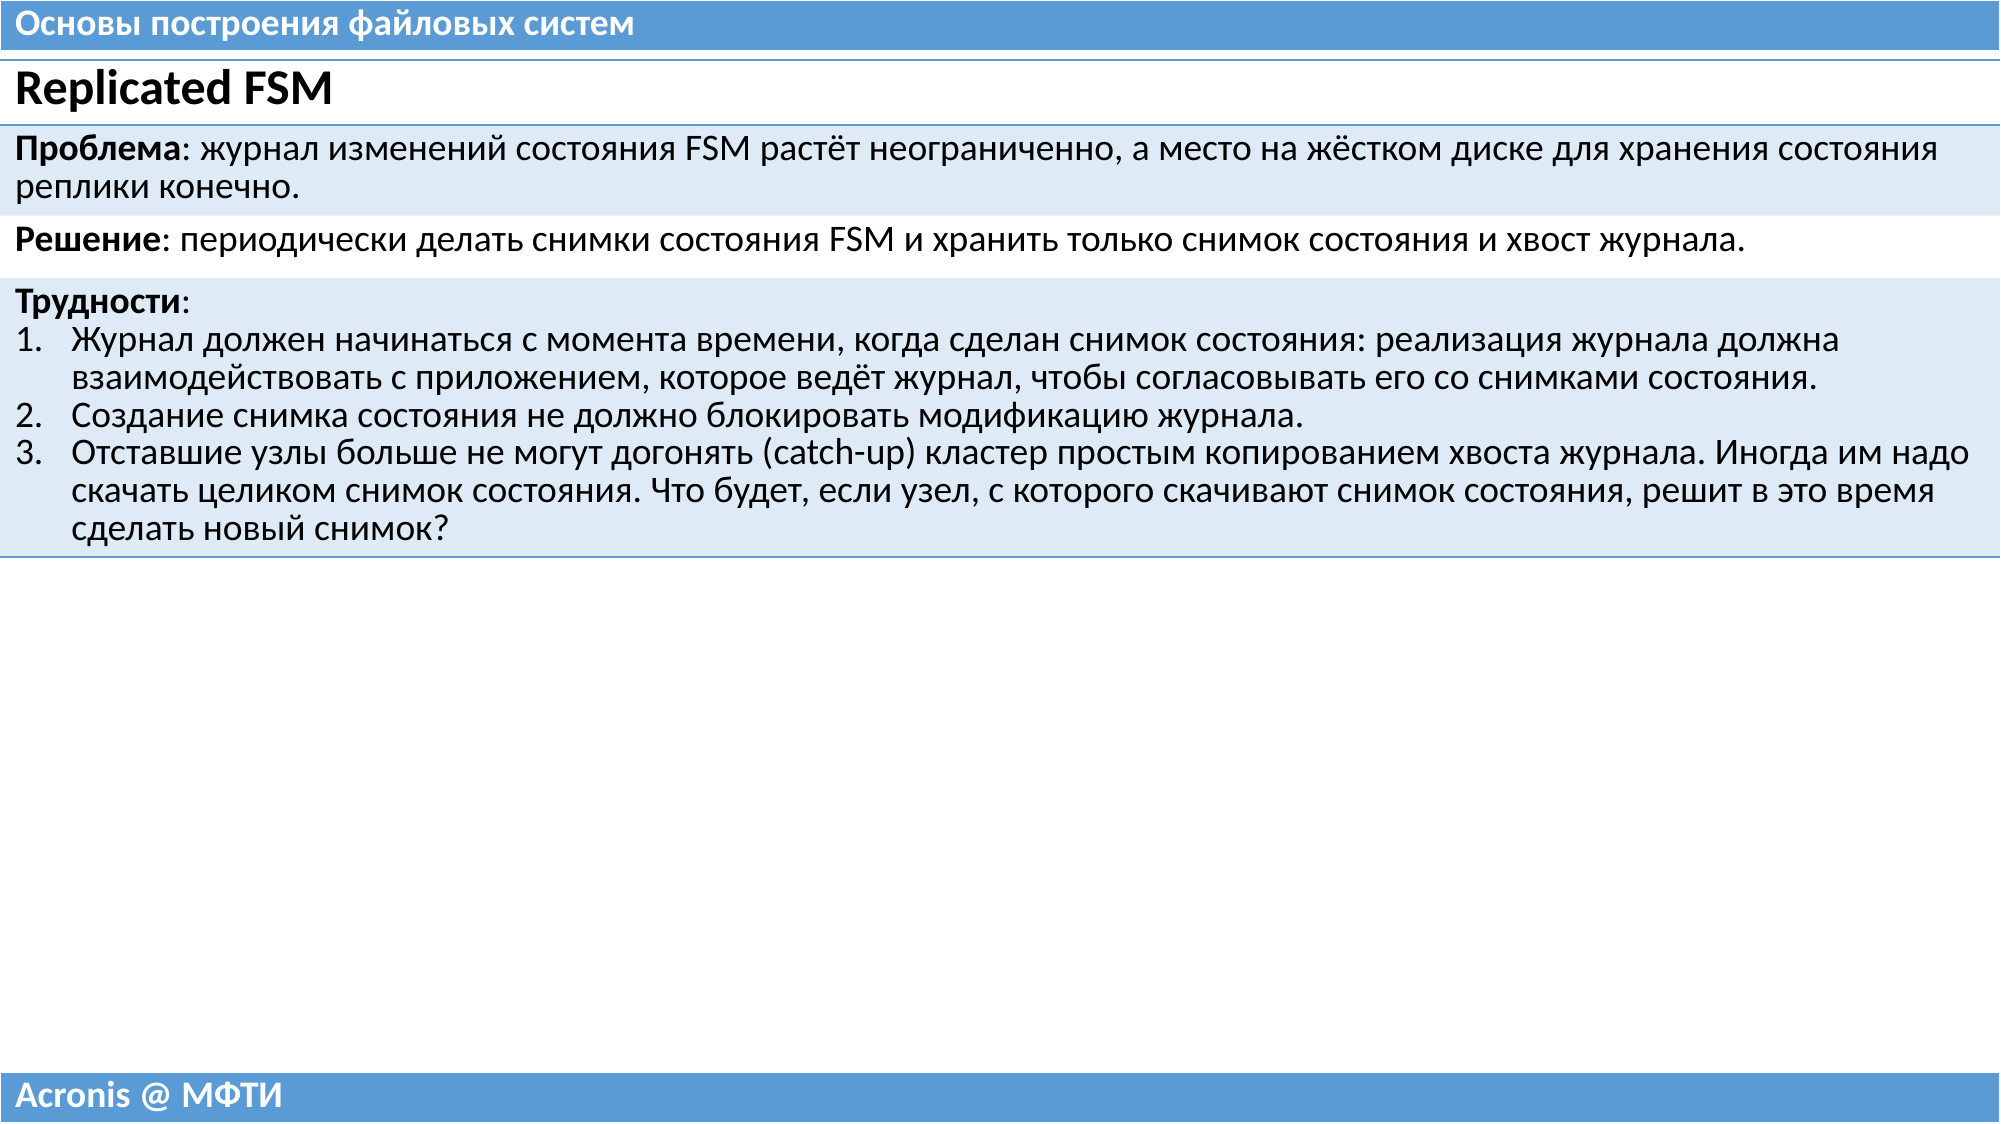

| Основы построения файловых систем |
| --- |
| Replicated FSM |
| --- |
| Проблема: журнал изменений состояния FSM растёт неограниченно, а место на жёстком диске для хранения состояния реплики конечно. |
| Решение: периодически делать снимки состояния FSM и хранить только снимок состояния и хвост журнала. |
| Трудности: Журнал должен начинаться с момента времени, когда сделан снимок состояния: реализация журнала должна взаимодействовать с приложением, которое ведёт журнал, чтобы согласовывать его со снимками состояния. Создание снимка состояния не должно блокировать модификацию журнала. Отставшие узлы больше не могут догонять (catch-up) кластер простым копированием хвоста журнала. Иногда им надо скачать целиком снимок состояния. Что будет, если узел, с которого скачивают снимок состояния, решит в это время сделать новый снимок? |
| Acronis @ МФТИ |
| --- |